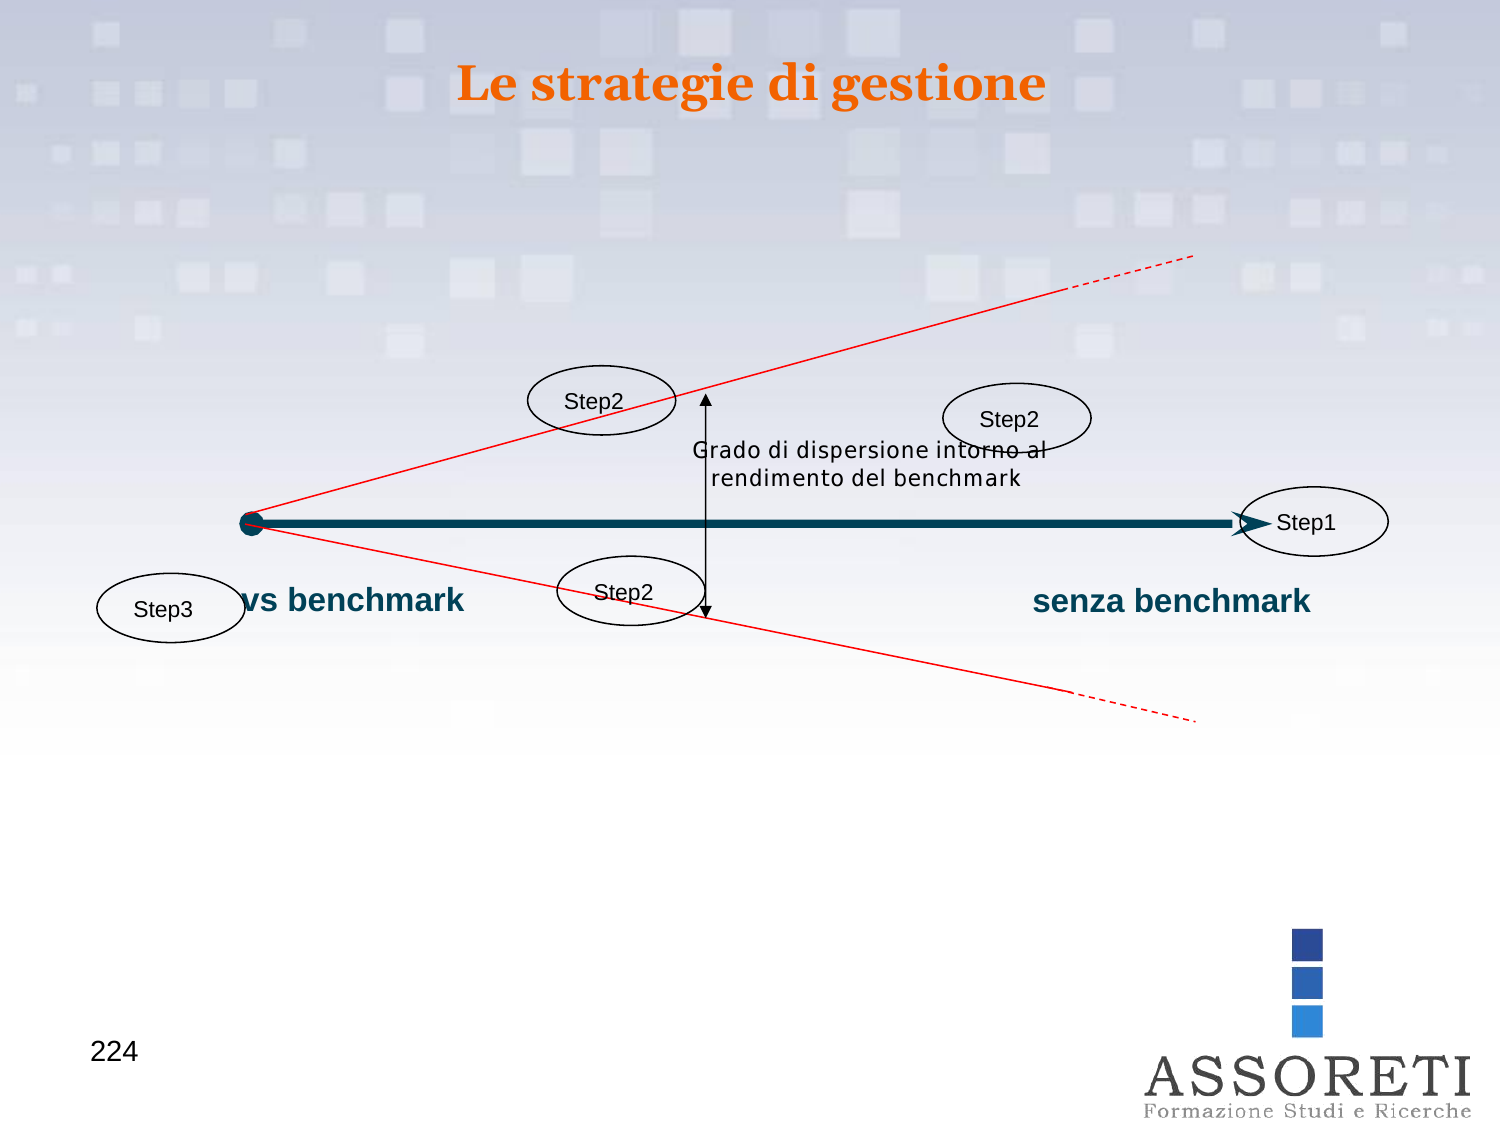

Le strategie di gestione

Step2
Step2

Grado di dispersione intorno al rendimento del benchmark
Step1

Step2
vs benchmark
senza benchmark
Step3
224